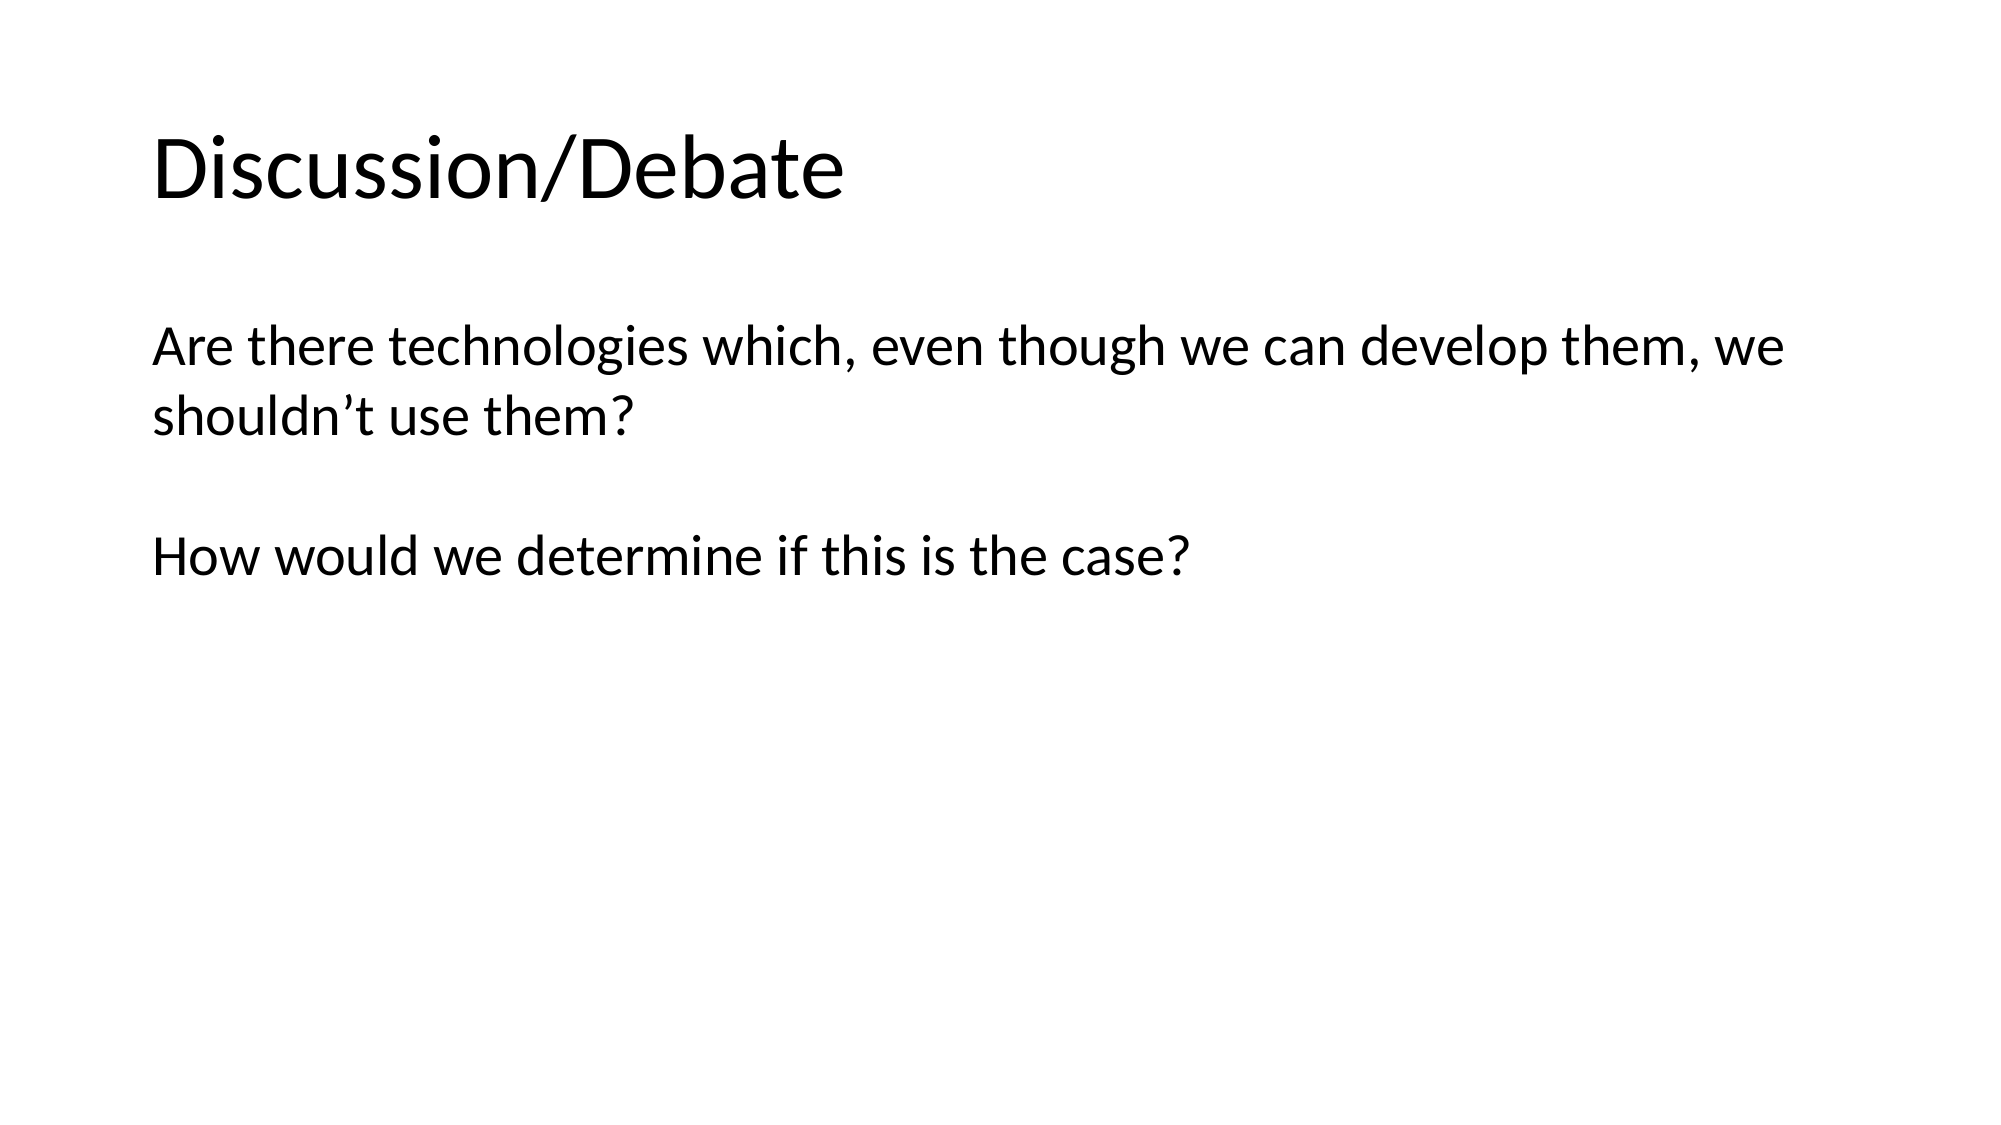

# Discussion/Debate
Are there technologies which, even though we can develop them, we shouldn’t use them?

How would we determine if this is the case?